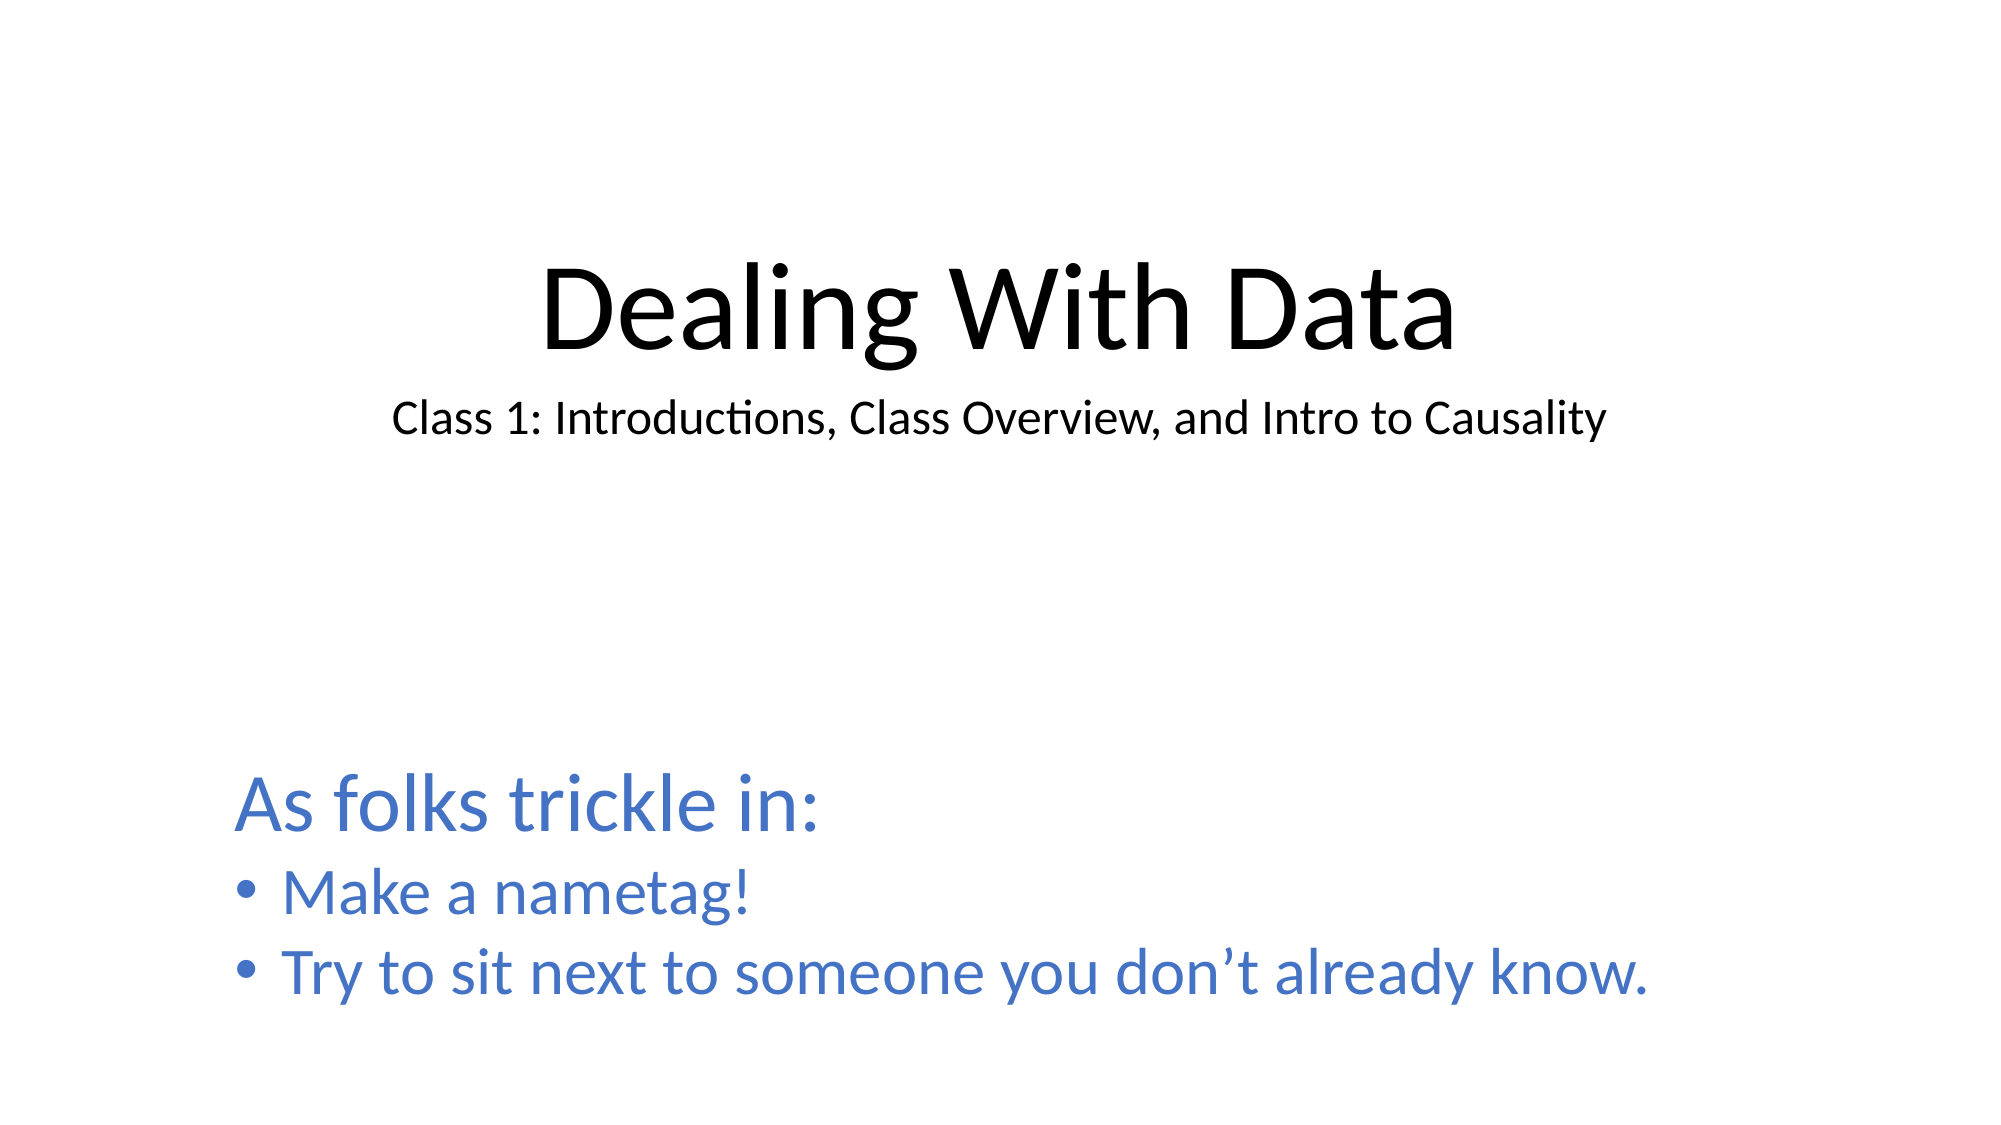

# Dealing With Data
Class 1: Introductions, Class Overview, and Intro to Causality
As folks trickle in:
Make a nametag!
Try to sit next to someone you don’t already know.